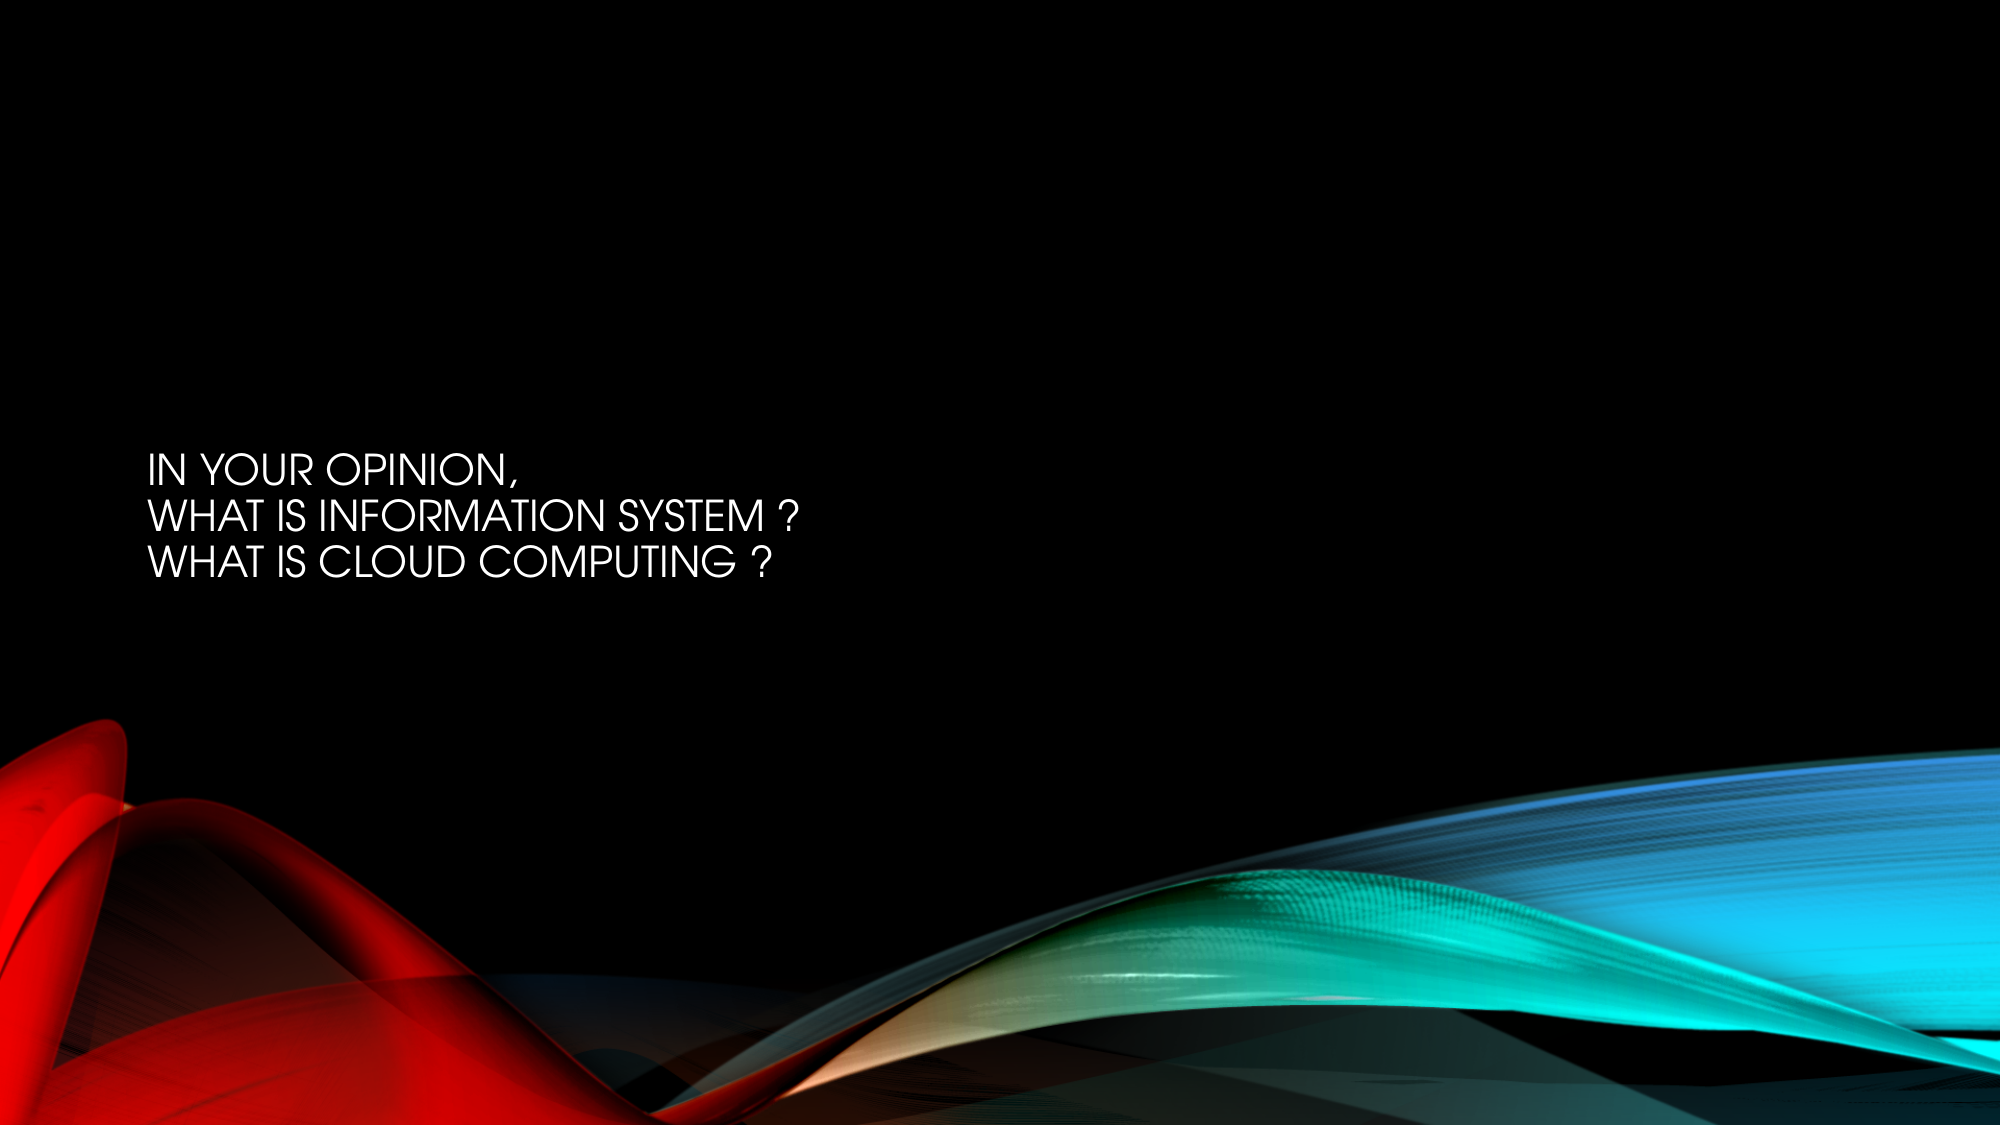

# In your opinion, what is information system ? What is cloud computing ?